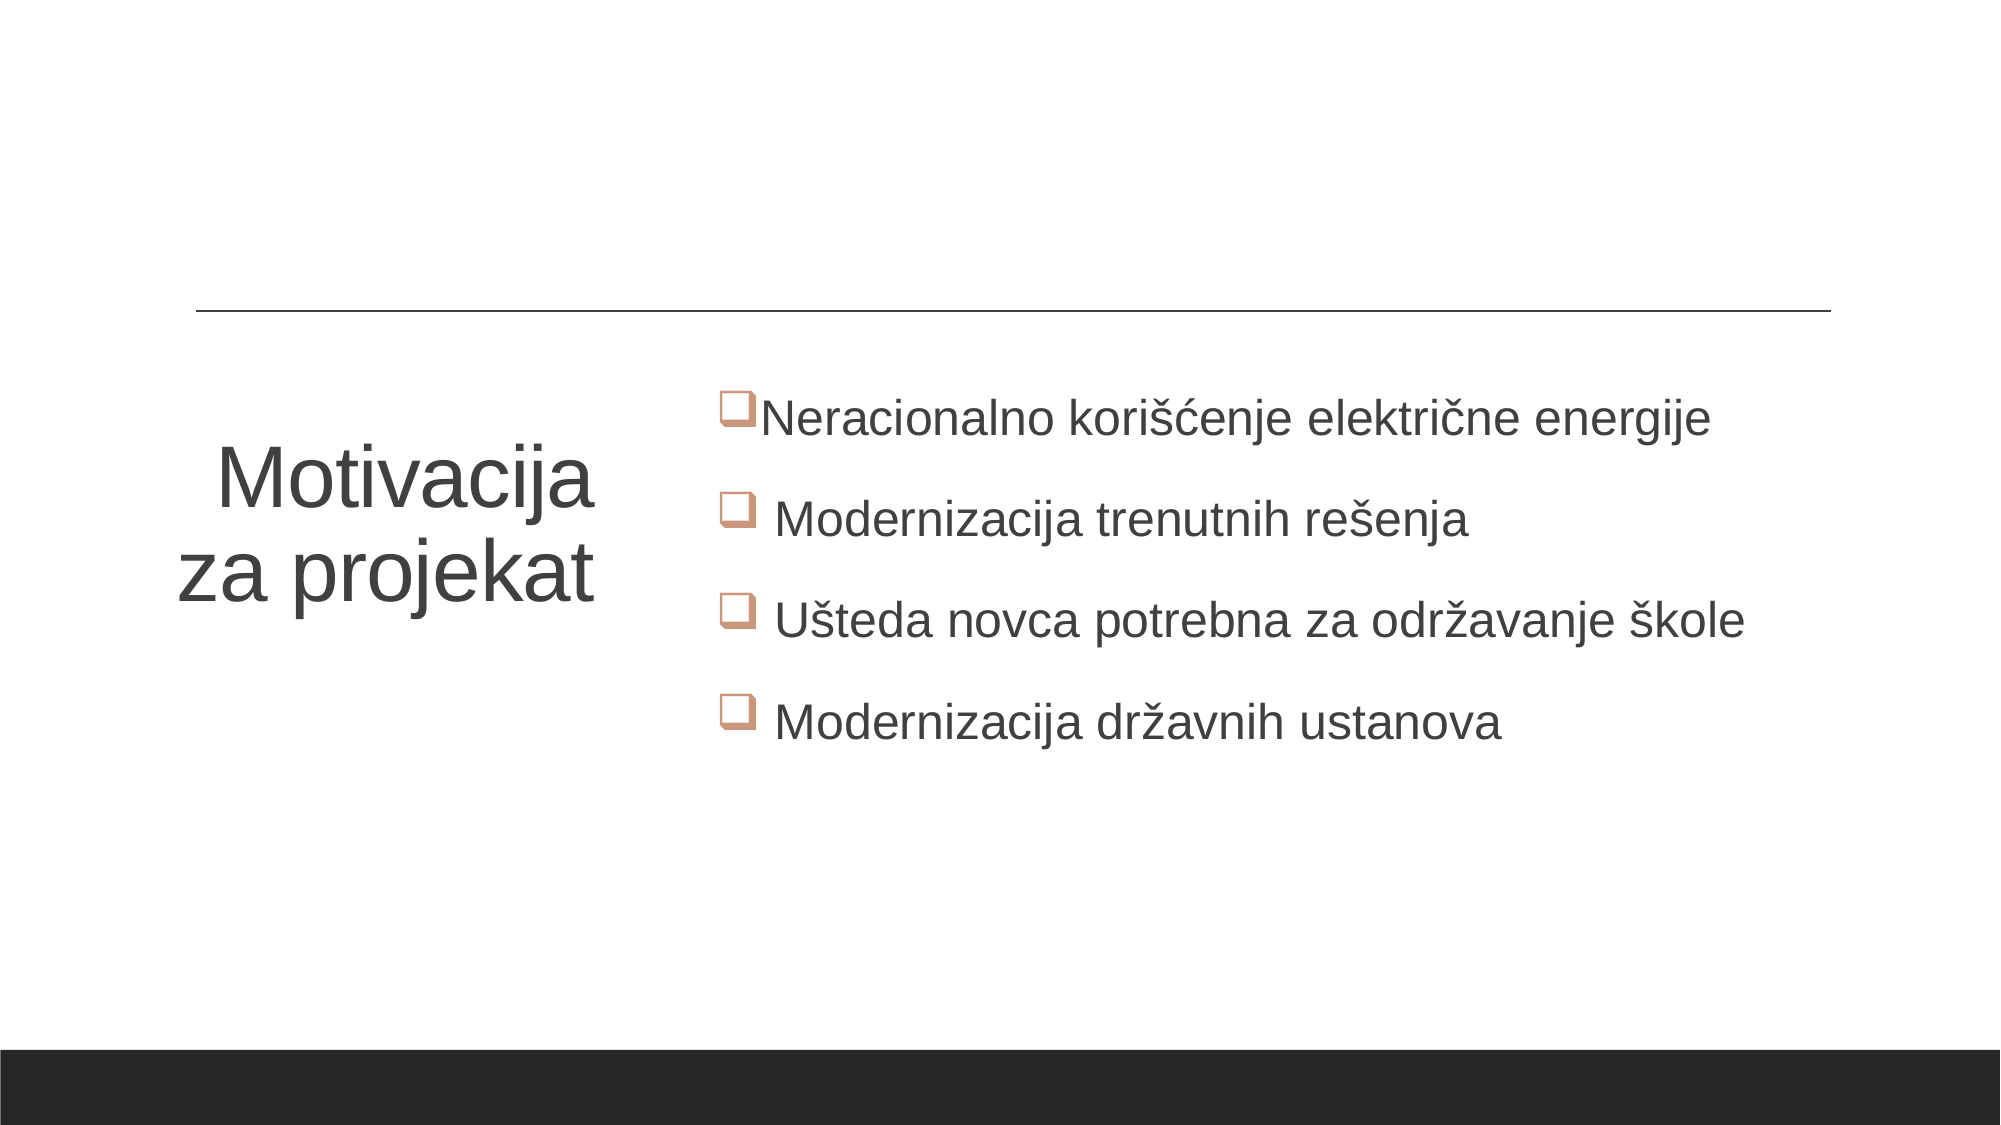

Neracionalno korišćenje električne energije
 Modernizacija trenutnih rešenja
 Ušteda novca potrebna za održavanje škole
 Modernizacija državnih ustanova

# Motivacija za projekat